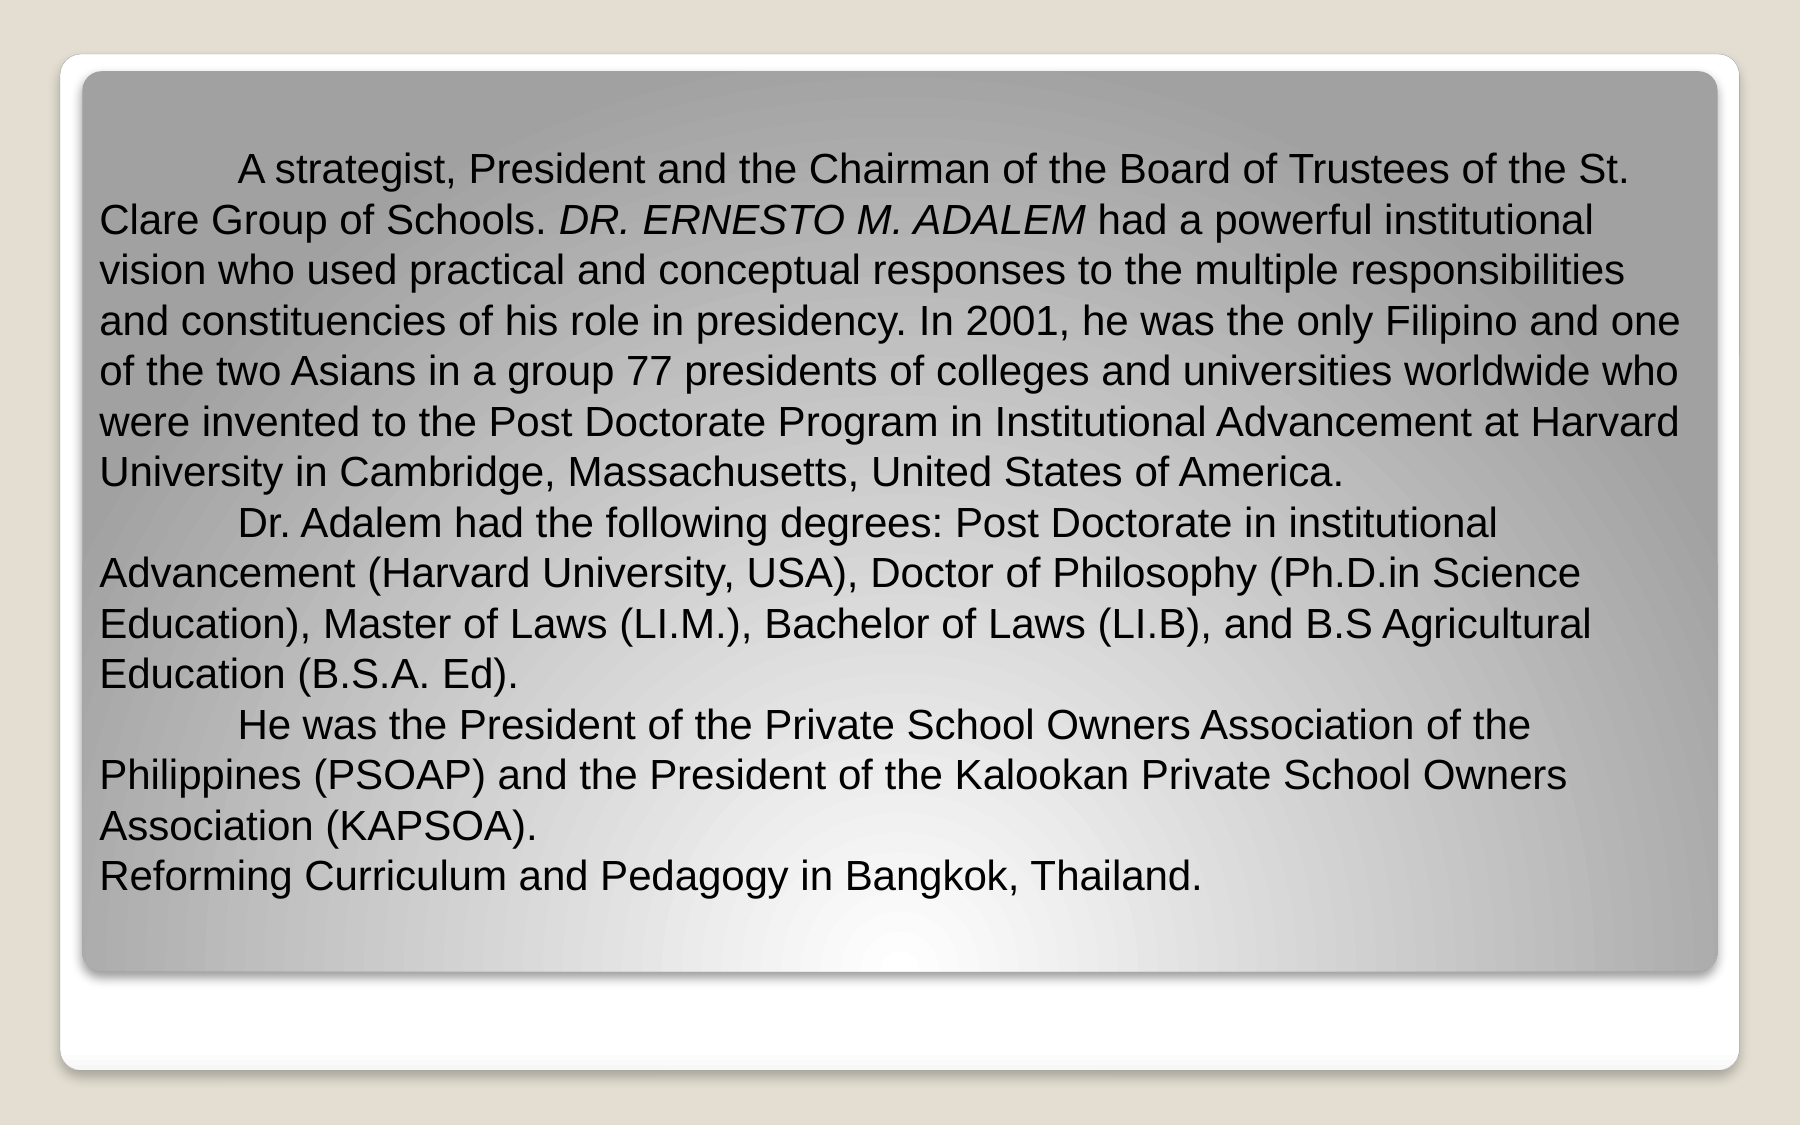

# A strategist, President and the Chairman of the Board of Trustees of the St. Clare Group of Schools. DR. ERNESTO M. ADALEM had a powerful institutional vision who used practical and conceptual responses to the multiple responsibilities and constituencies of his role in presidency. In 2001, he was the only Filipino and one of the two Asians in a group 77 presidents of colleges and universities worldwide who were invented to the Post Doctorate Program in Institutional Advancement at Harvard University in Cambridge, Massachusetts, United States of America. Dr. Adalem had the following degrees: Post Doctorate in institutional Advancement (Harvard University, USA), Doctor of Philosophy (Ph.D.in Science Education), Master of Laws (LI.M.), Bachelor of Laws (LI.B), and B.S Agricultural Education (B.S.A. Ed). He was the President of the Private School Owners Association of the Philippines (PSOAP) and the President of the Kalookan Private School Owners Association (KAPSOA). Reforming Curriculum and Pedagogy in Bangkok, Thailand.